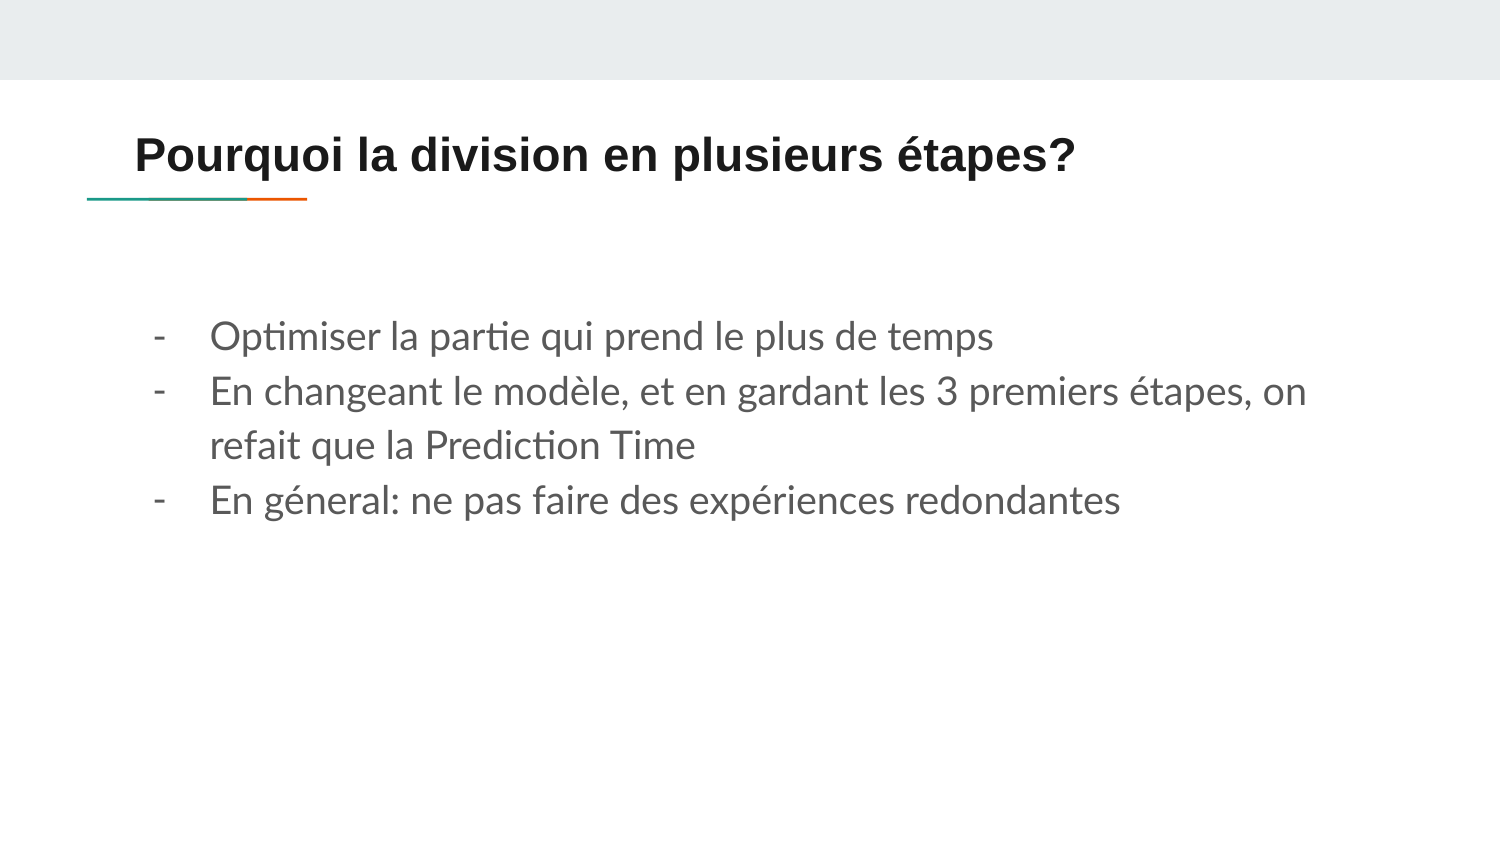

# Pourquoi la division en plusieurs étapes?
Optimiser la partie qui prend le plus de temps
En changeant le modèle, et en gardant les 3 premiers étapes, on refait que la Prediction Time
En géneral: ne pas faire des expériences redondantes